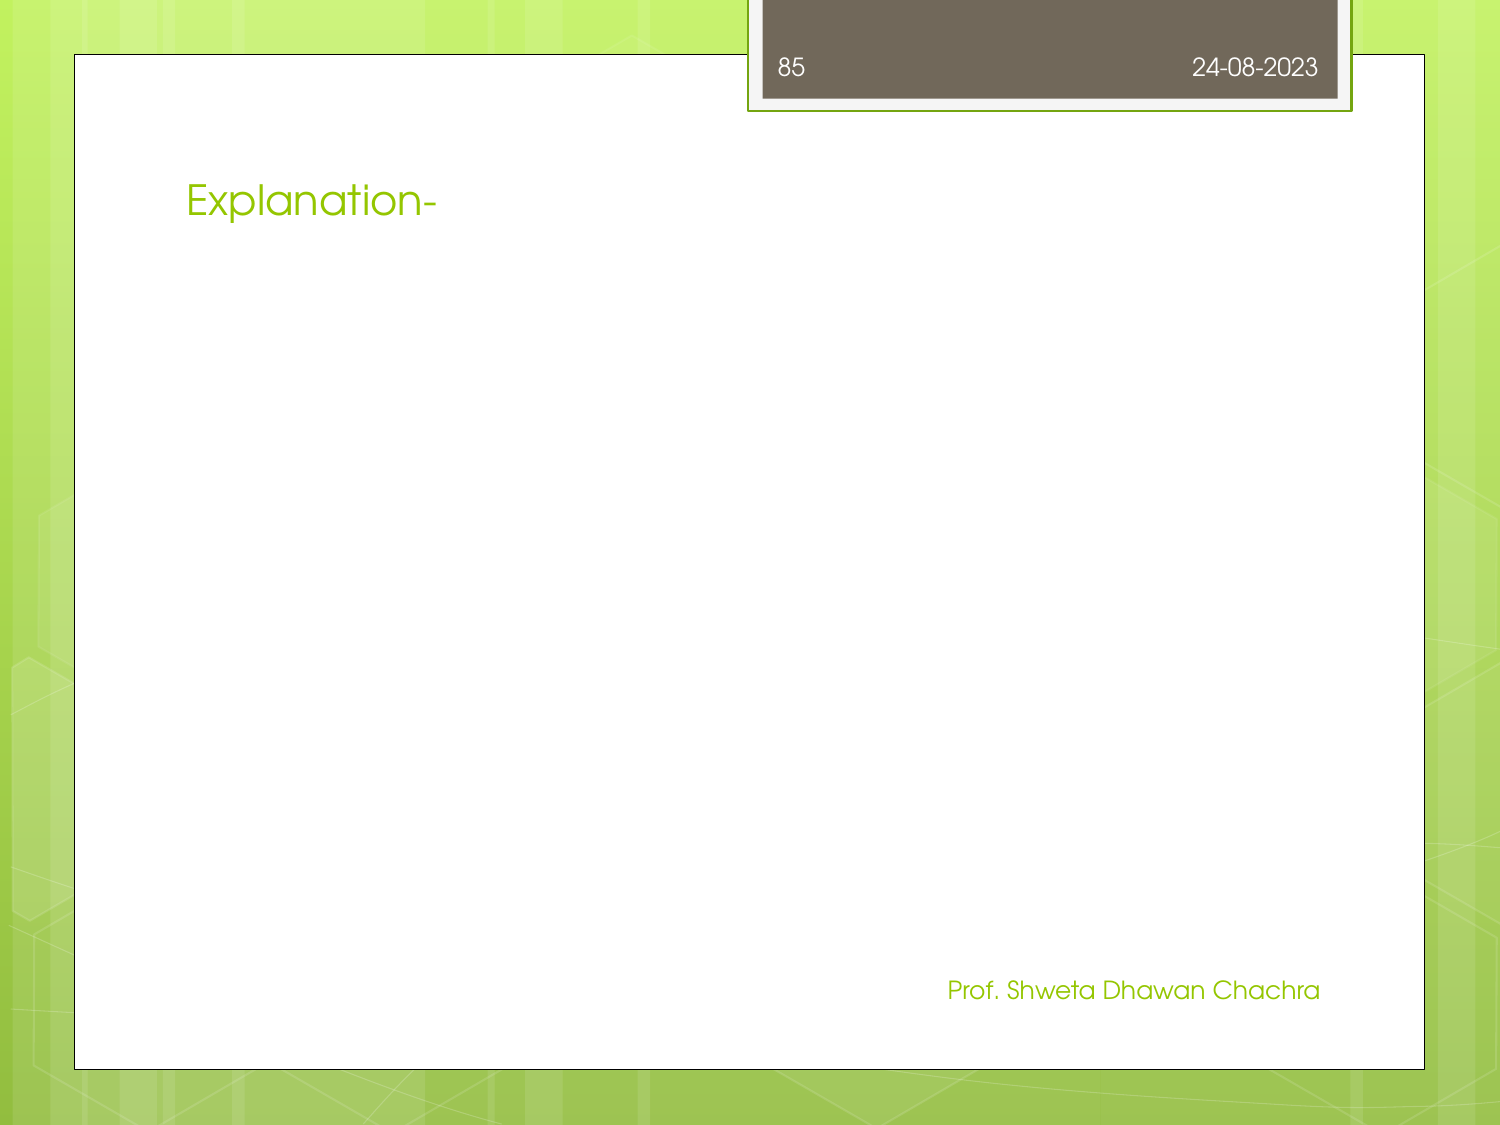

85
24-08-2023
# Explanation-

Prof. Shweta Dhawan Chachra